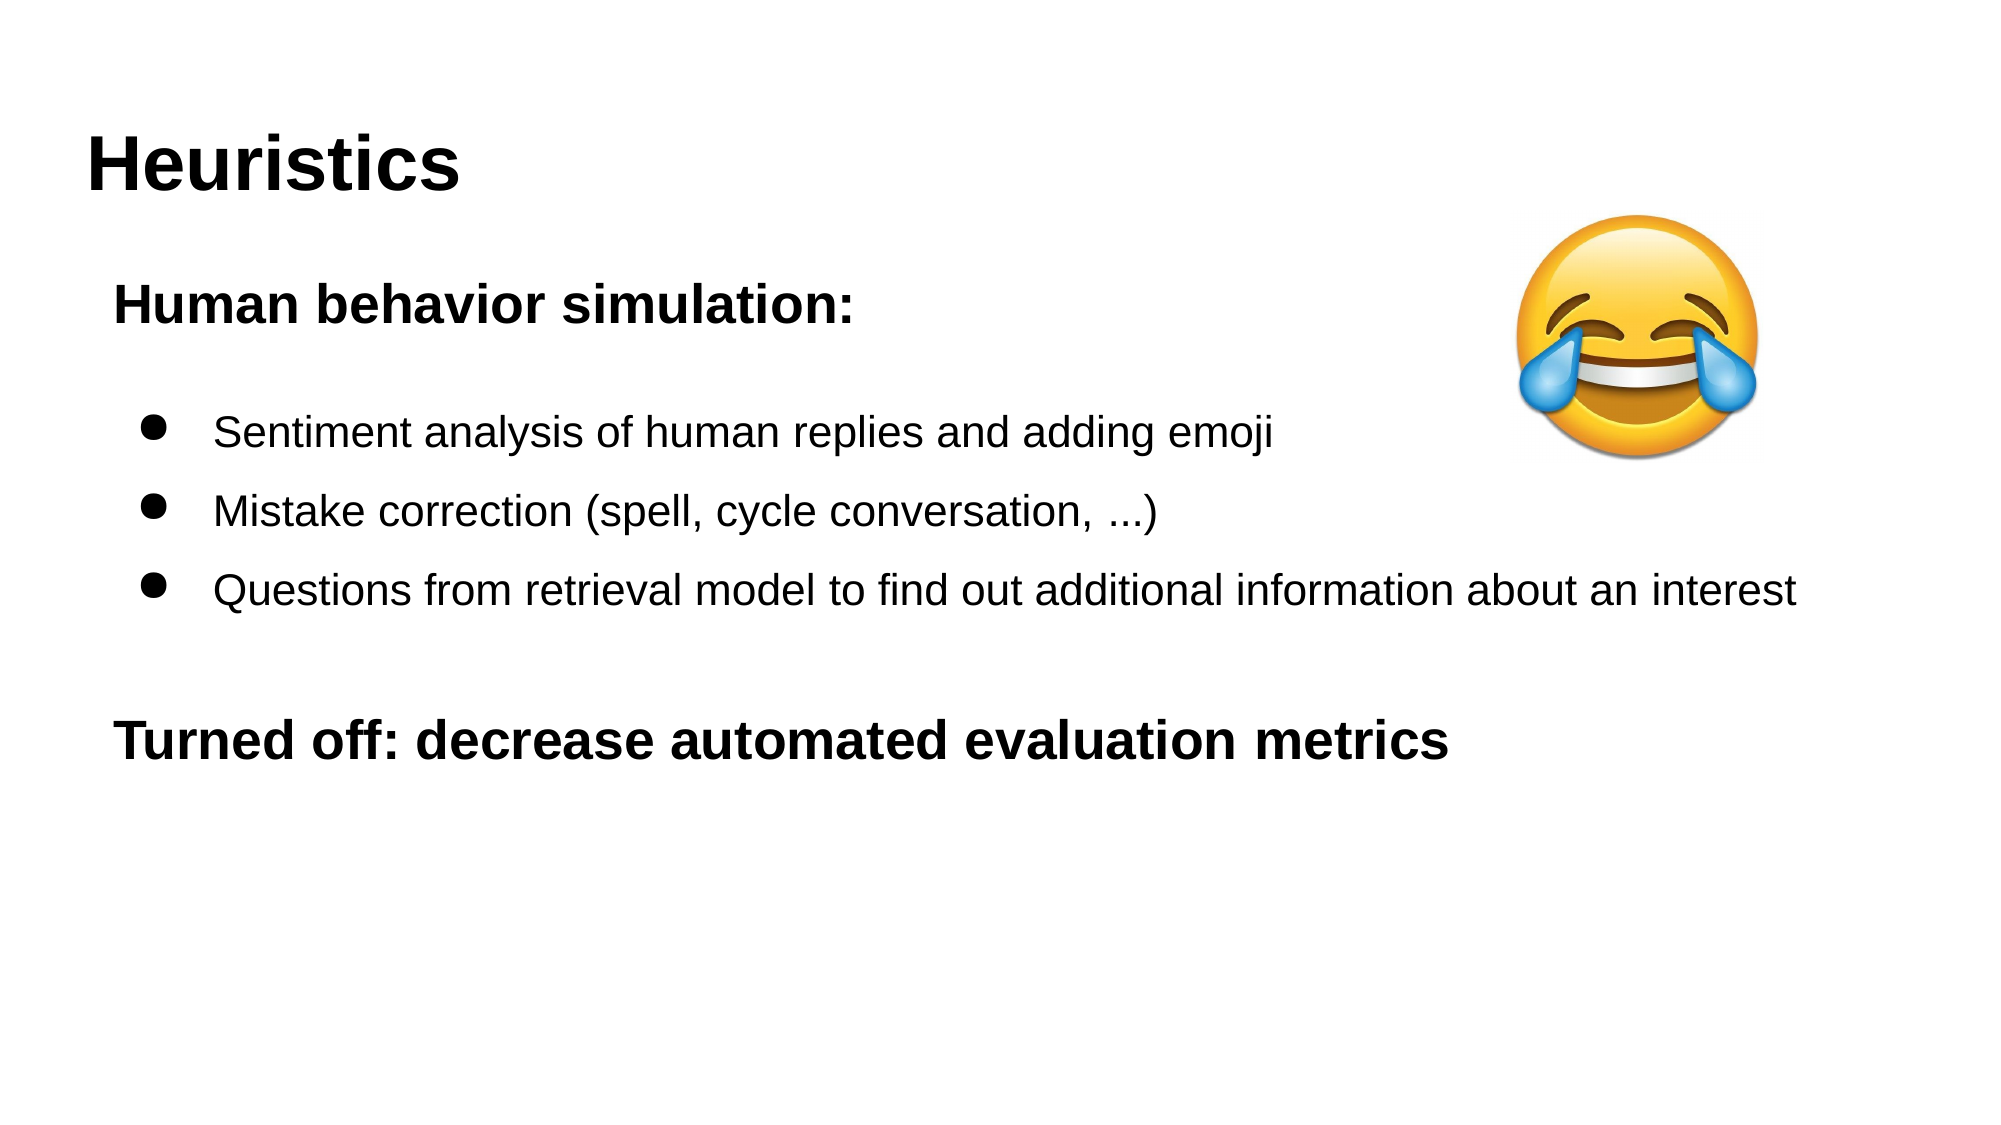

# Heuristics

Human behavior simulation:

Sentiment analysis of human replies and adding emoji
Mistake correction (spell, cycle conversation, ...)
Questions from retrieval model to find out additional information about an interest

Turned off: decrease automated evaluation metrics
9